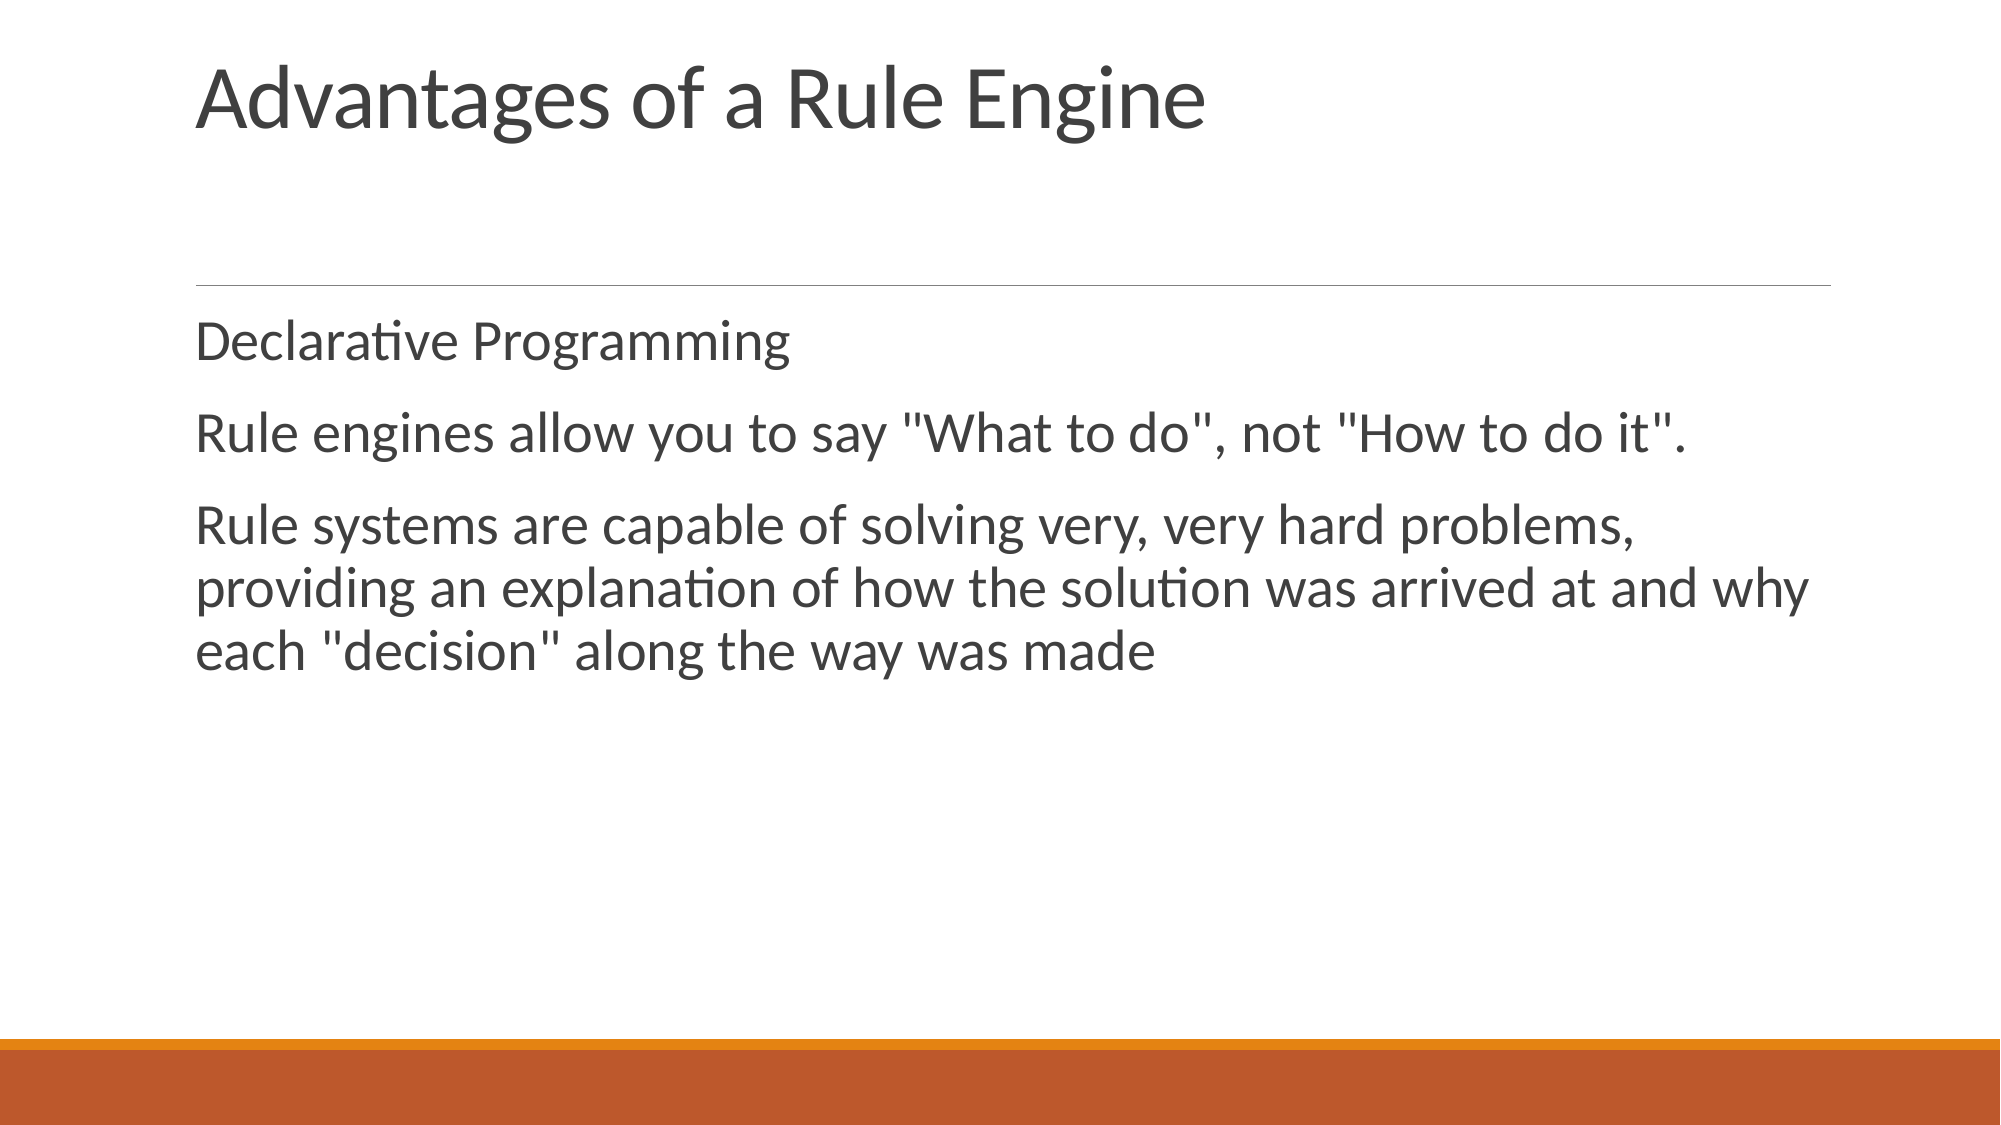

# Advantages of a Rule Engine
Declarative Programming
Rule engines allow you to say "What to do", not "How to do it".
Rule systems are capable of solving very, very hard problems, providing an explanation of how the solution was arrived at and why each "decision" along the way was made